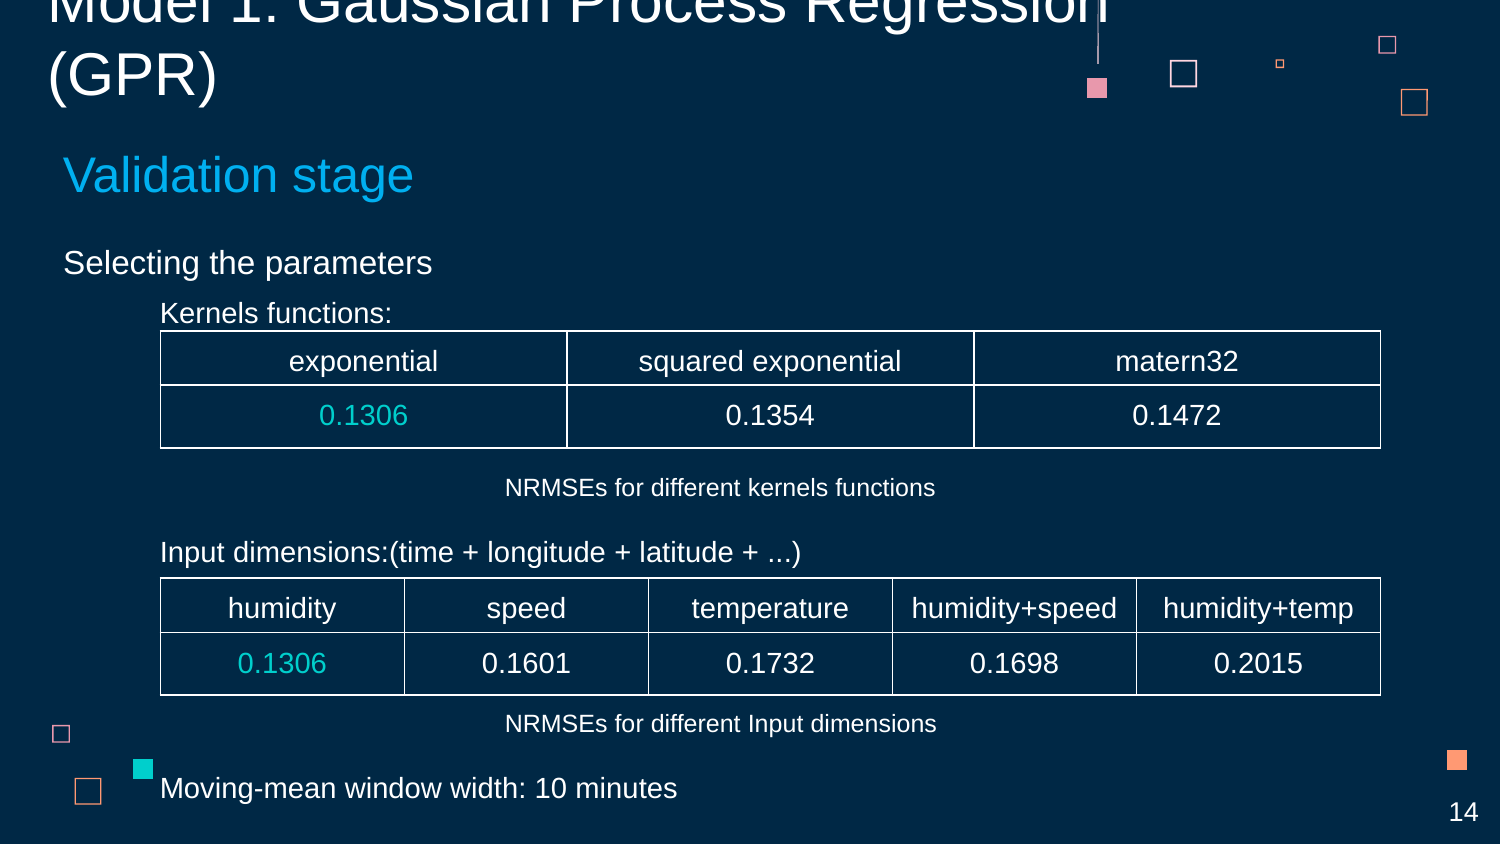

Model 1: Gaussian Process Regression (GPR)
Validation stage
# Selecting the parameters
Kernels functions:
| exponential | squared exponential | matern32 |
| --- | --- | --- |
| 0.1306 | 0.1354 | 0.1472 |
NRMSEs for different kernels functions
Input dimensions:(time + longitude + latitude + ...)
| humidity | speed | temperature | humidity+speed | humidity+temp |
| --- | --- | --- | --- | --- |
| 0.1306 | 0.1601 | 0.1732 | 0.1698 | 0.2015 |
NRMSEs for different Input dimensions

Moving-mean window width: 10 minutes

14